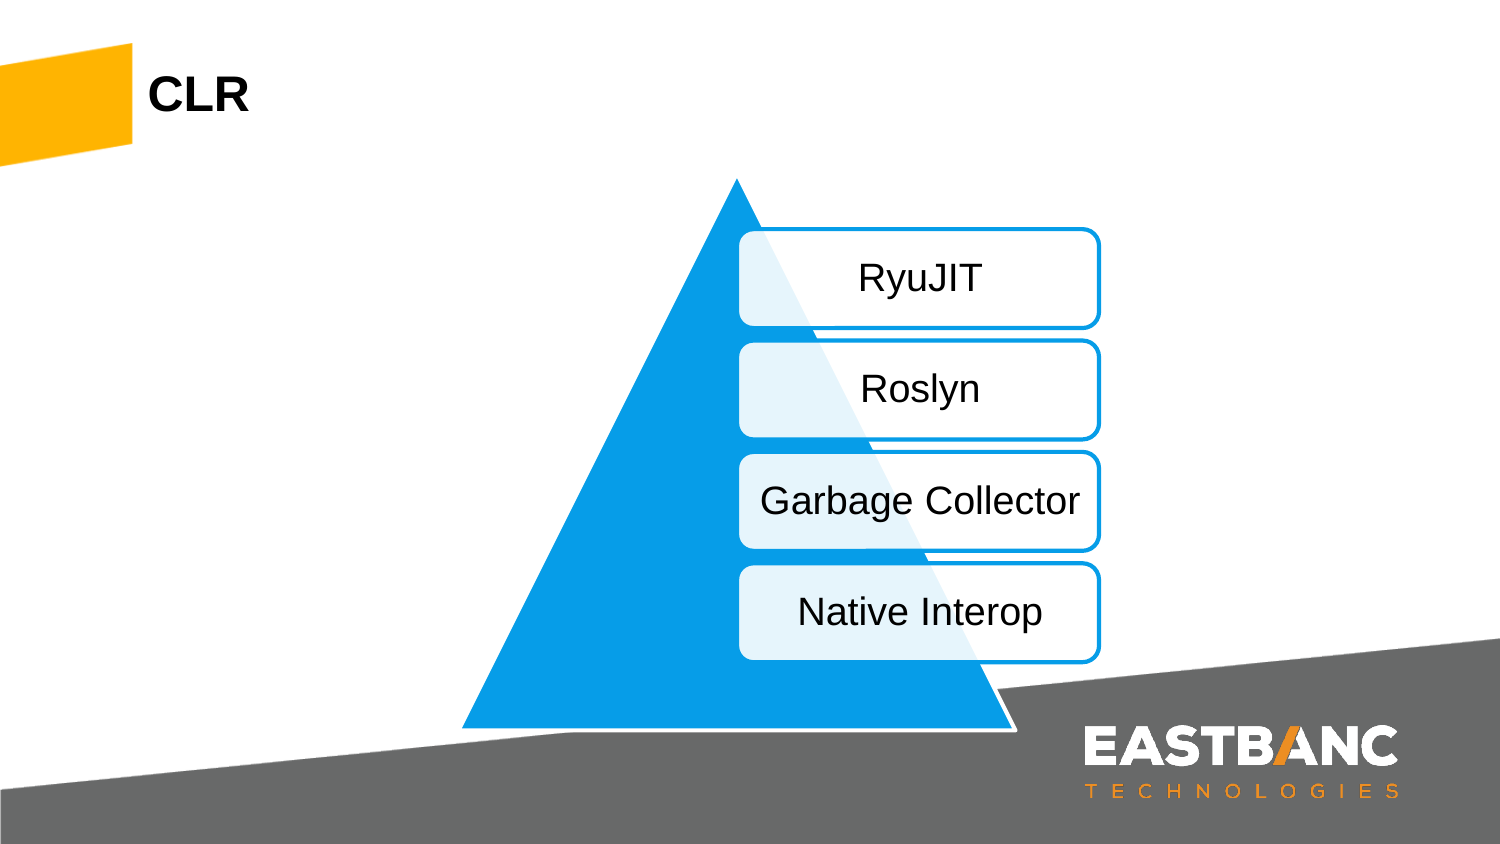

# CLR
RyuJIT
Roslyn
Garbage Collector
Native Interop